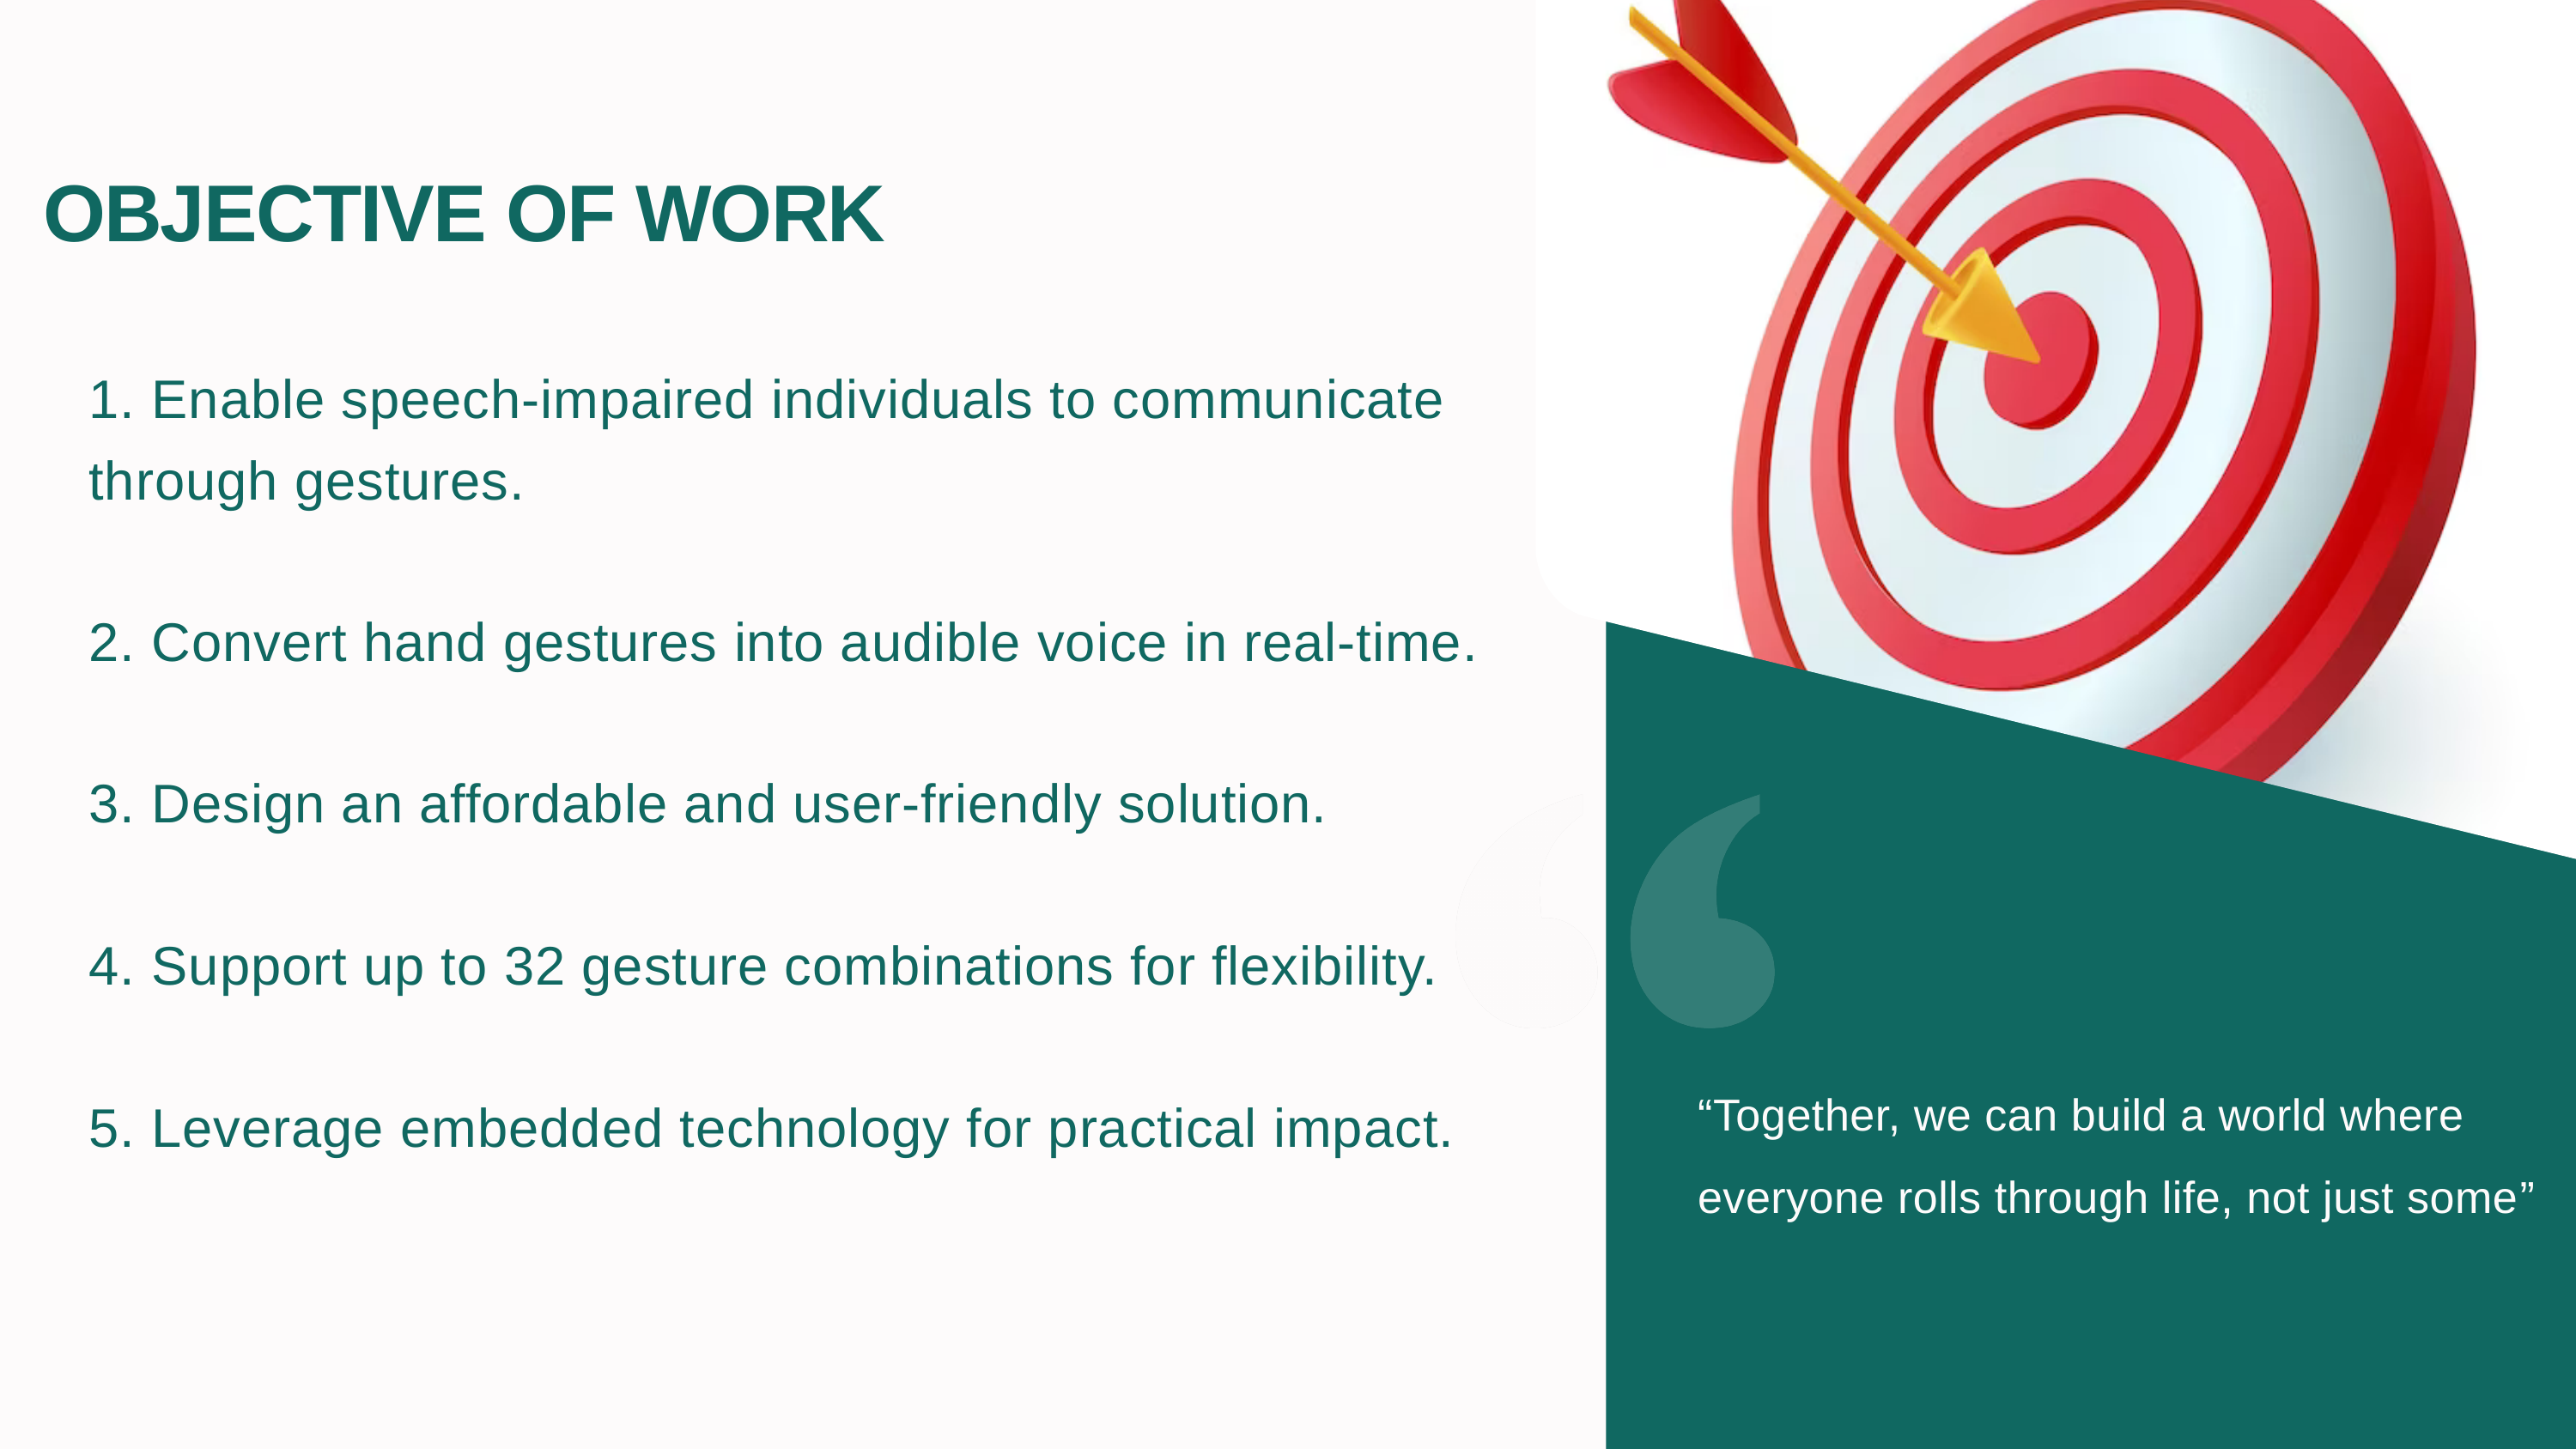

OBJECTIVE OF WORK
1. Enable speech-impaired individuals to communicate through gestures.

2. Convert hand gestures into audible voice in real-time.

3. Design an affordable and user-friendly solution.

4. Support up to 32 gesture combinations for flexibility.

5. Leverage embedded technology for practical impact.

“Together, we can build a world where everyone rolls through life, not just some”